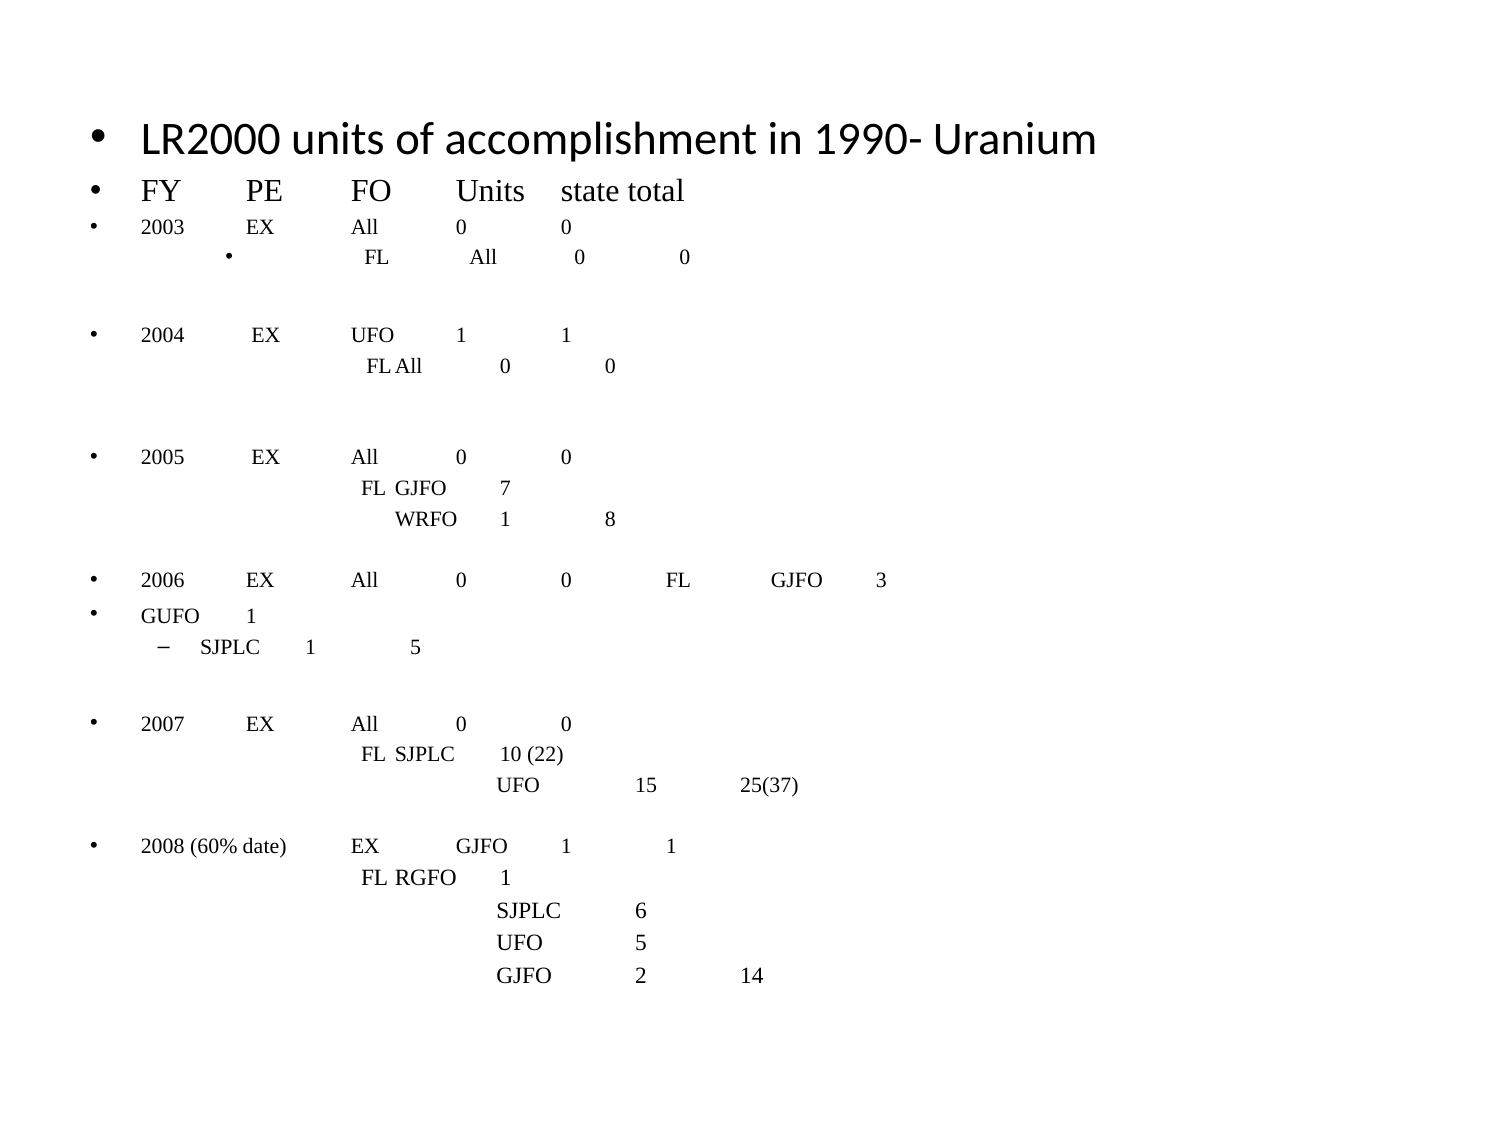

LR2000 units of accomplishment in 1990- Uranium
FY		PE	FO		Units		state total
2003		EX	All		0		0
	FL	All		0		0

2004		 EX	UFO		1		1
 FL		All		0		0

2005		 EX	All		0		0
FL		GJFO		7
 		WRFO		1		8

2006		EX	All		0		0			FL	GJFO		3
			GUFO		1
			SJPLC		1		5

2007		EX	All		0		0
FL		SJPLC		10 (22)
UFO		15		25(37)

2008 (60% date)	EX	GJFO		1		1
FL		RGFO		1
SJPLC		6
UFO		5
GJFO		2		14